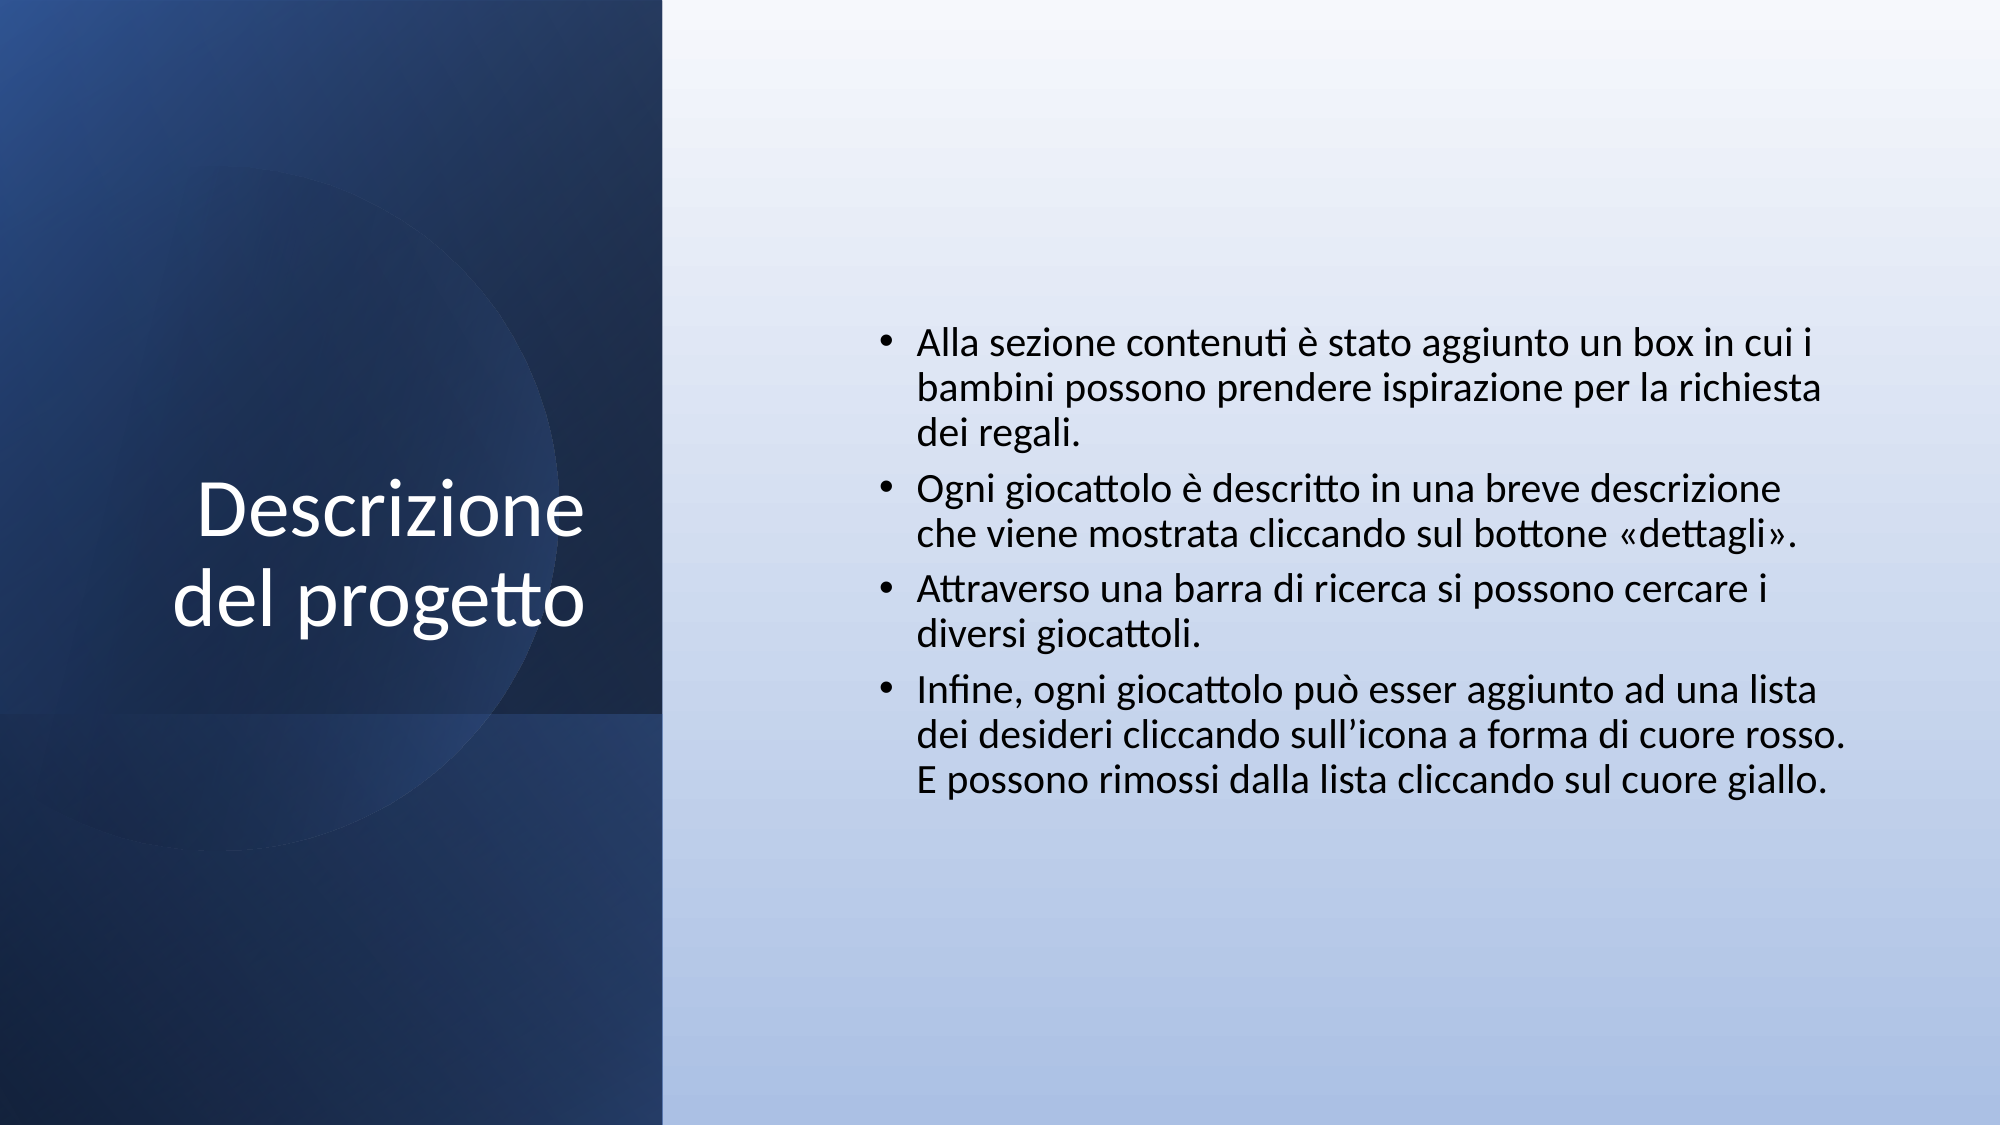

# Descrizione del progetto
Alla sezione contenuti è stato aggiunto un box in cui i bambini possono prendere ispirazione per la richiesta dei regali.
Ogni giocattolo è descritto in una breve descrizione che viene mostrata cliccando sul bottone «dettagli».
Attraverso una barra di ricerca si possono cercare i diversi giocattoli.
Infine, ogni giocattolo può esser aggiunto ad una lista dei desideri cliccando sull’icona a forma di cuore rosso. E possono rimossi dalla lista cliccando sul cuore giallo.